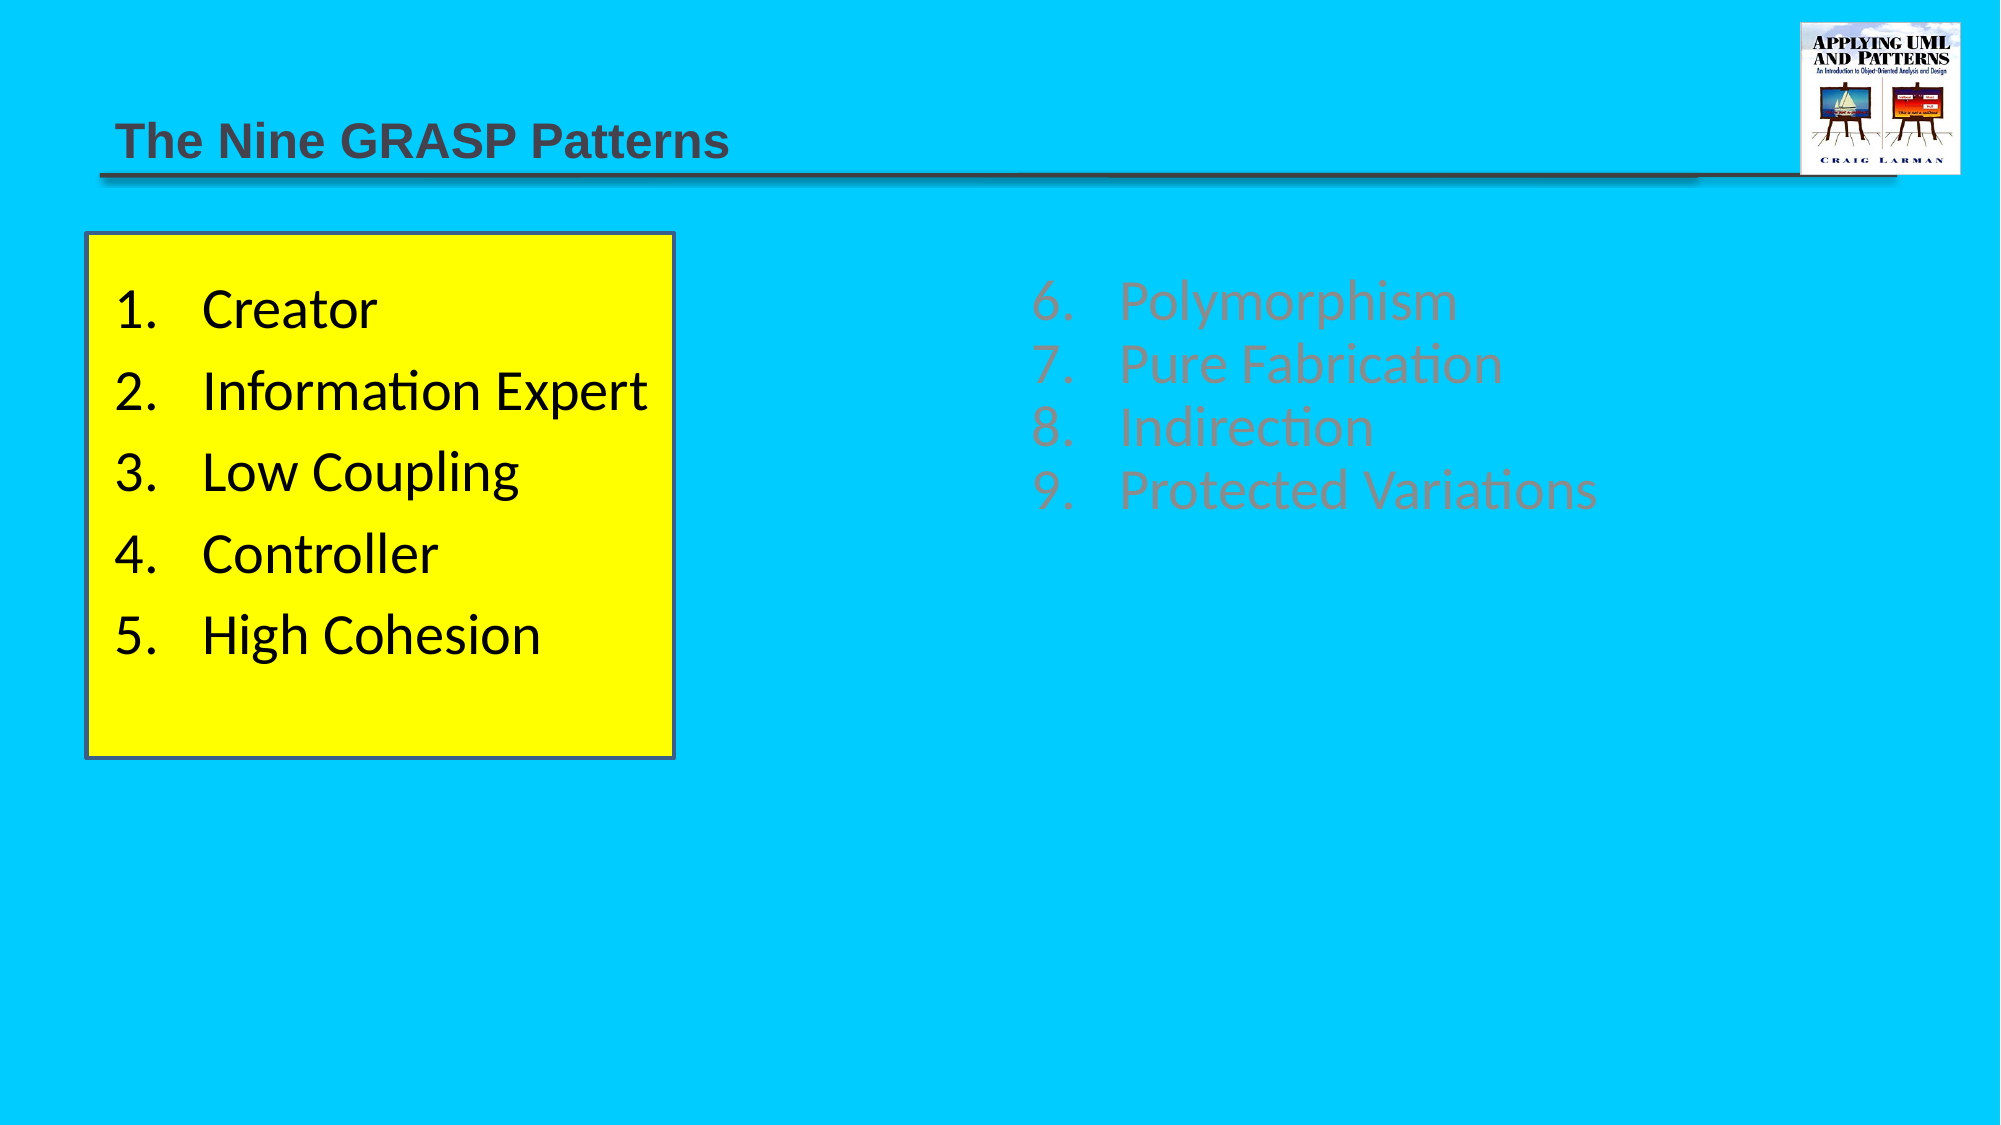

# The Nine GRASP Patterns

Creator
Information Expert
Low Coupling
Controller
High Cohesion
Polymorphism
Pure Fabrication
Indirection
Protected Variations